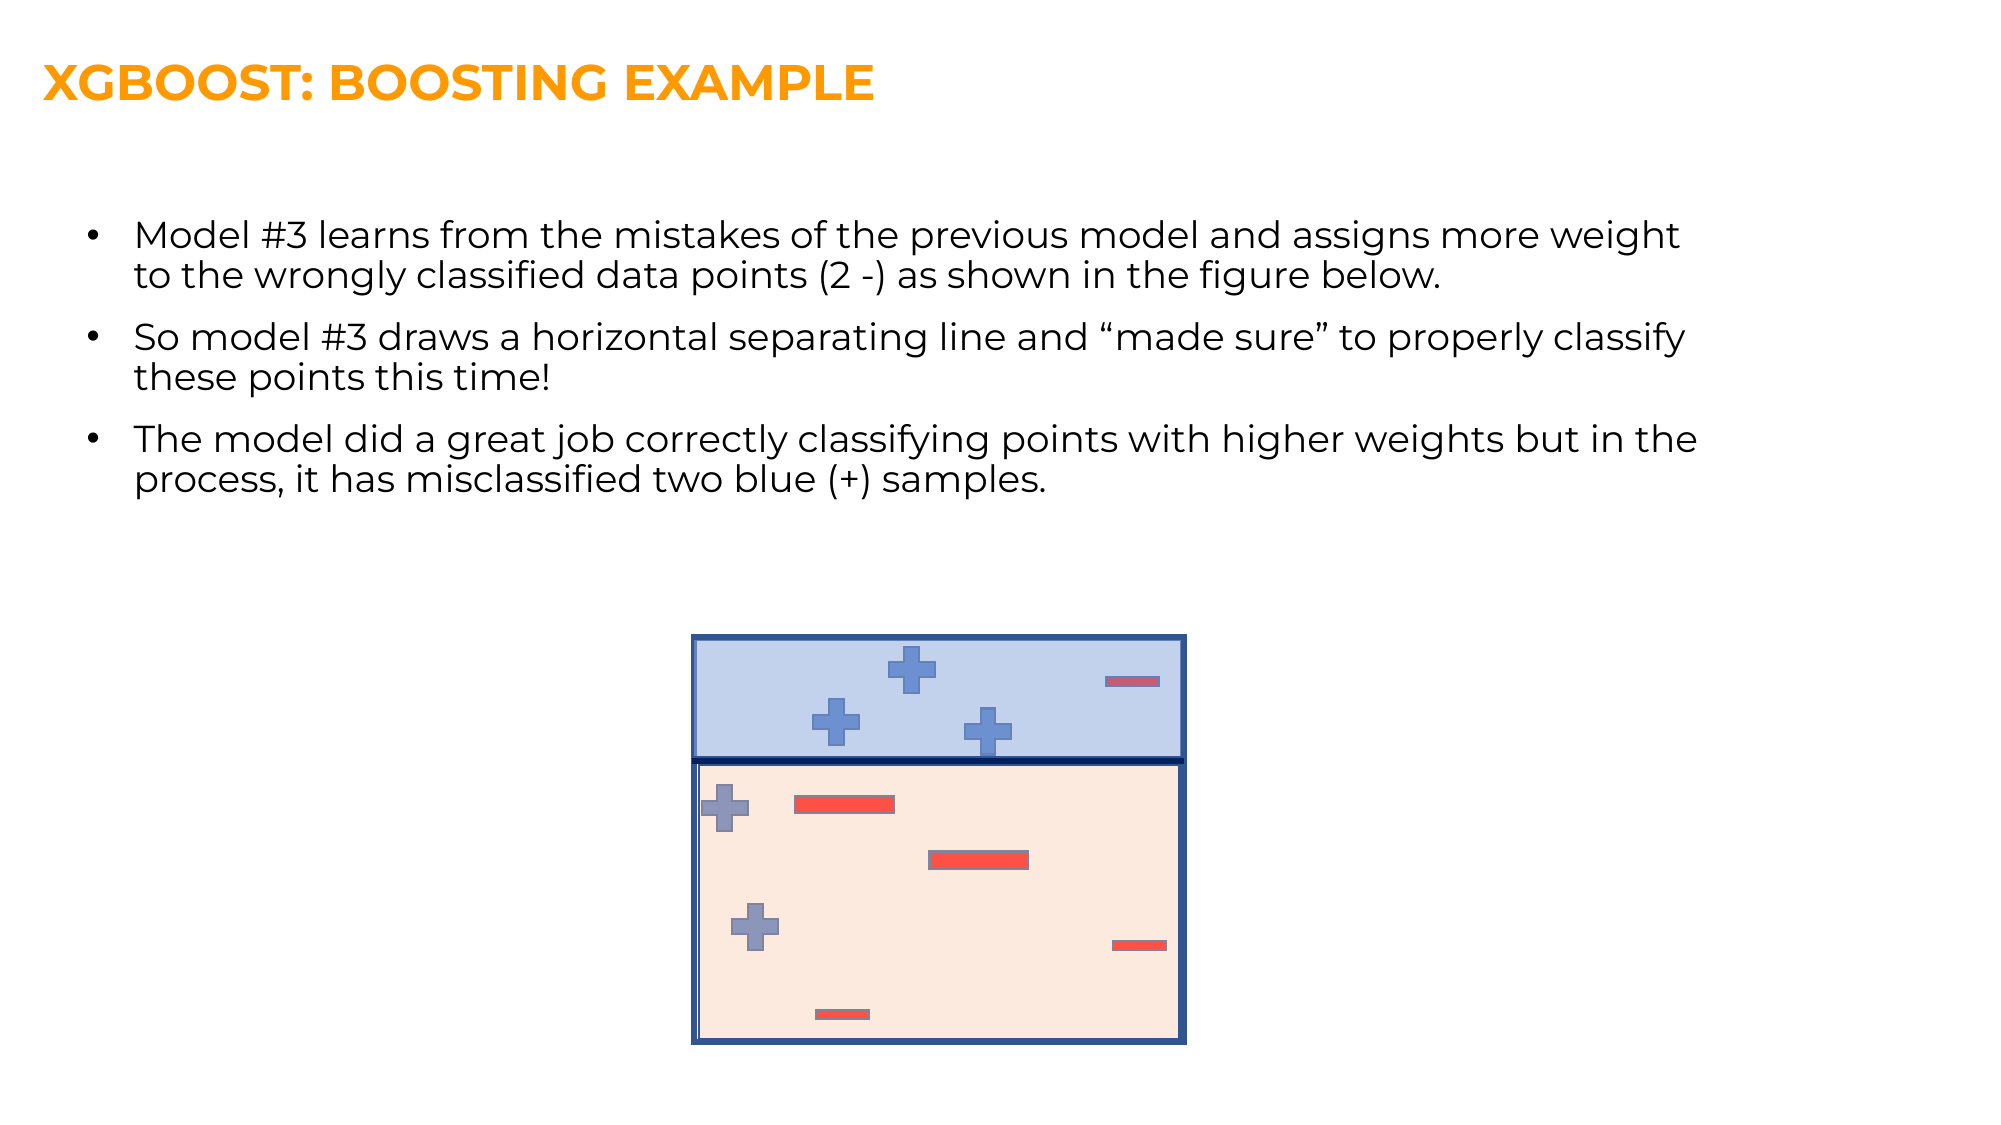

XGBOOST: BOOSTING EXAMPLE
Model #3 learns from the mistakes of the previous model and assigns more weight to the wrongly classified data points (2 -) as shown in the figure below.
So model #3 draws a horizontal separating line and “made sure” to properly classify these points this time!
The model did a great job correctly classifying points with higher weights but in the process, it has misclassified two blue (+) samples.